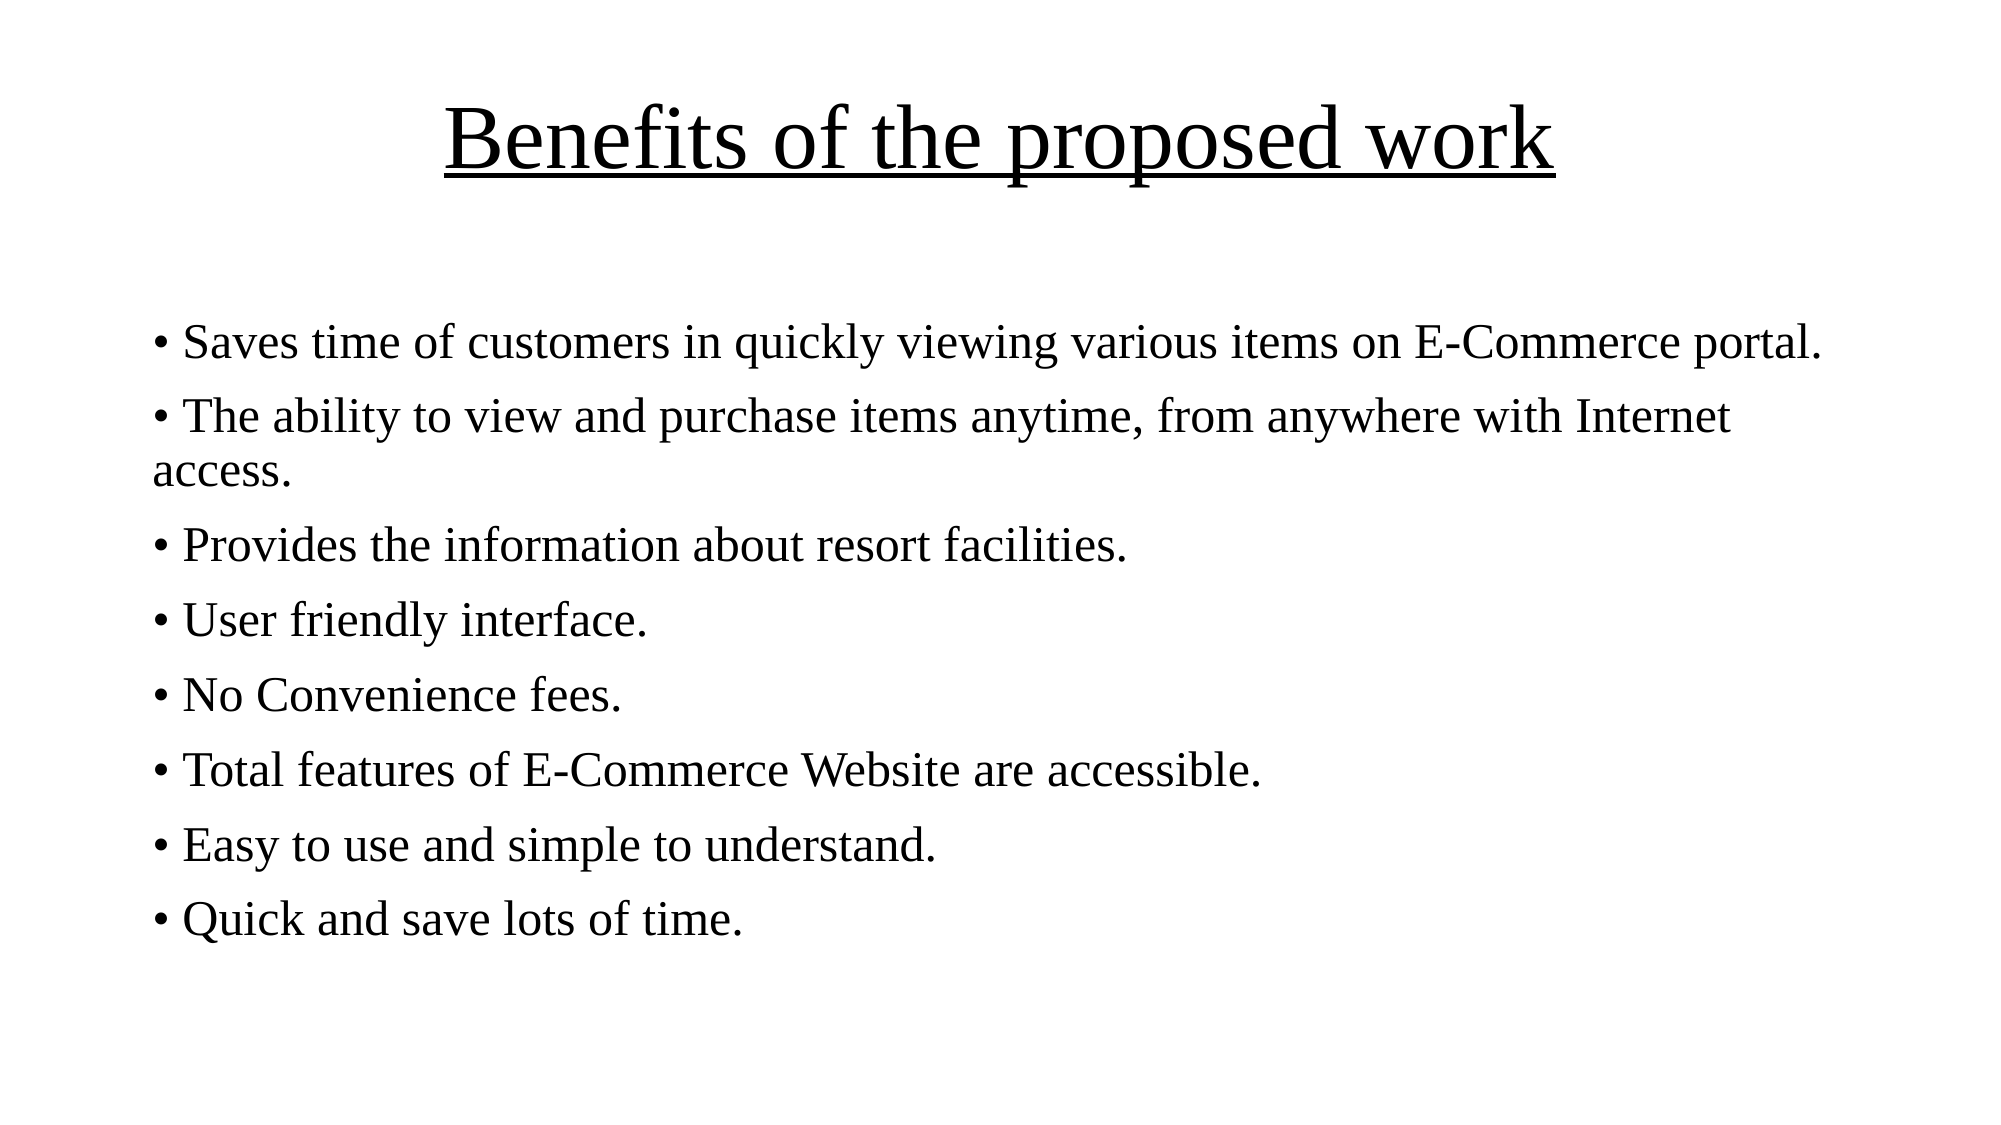

# Benefits of the proposed work

• Saves time of customers in quickly viewing various items on E-Commerce portal.
• The ability to view and purchase items anytime, from anywhere with Internet access.
• Provides the information about resort facilities.
• User friendly interface.
• No Convenience fees.
• Total features of E-Commerce Website are accessible.
• Easy to use and simple to understand.
• Quick and save lots of time.